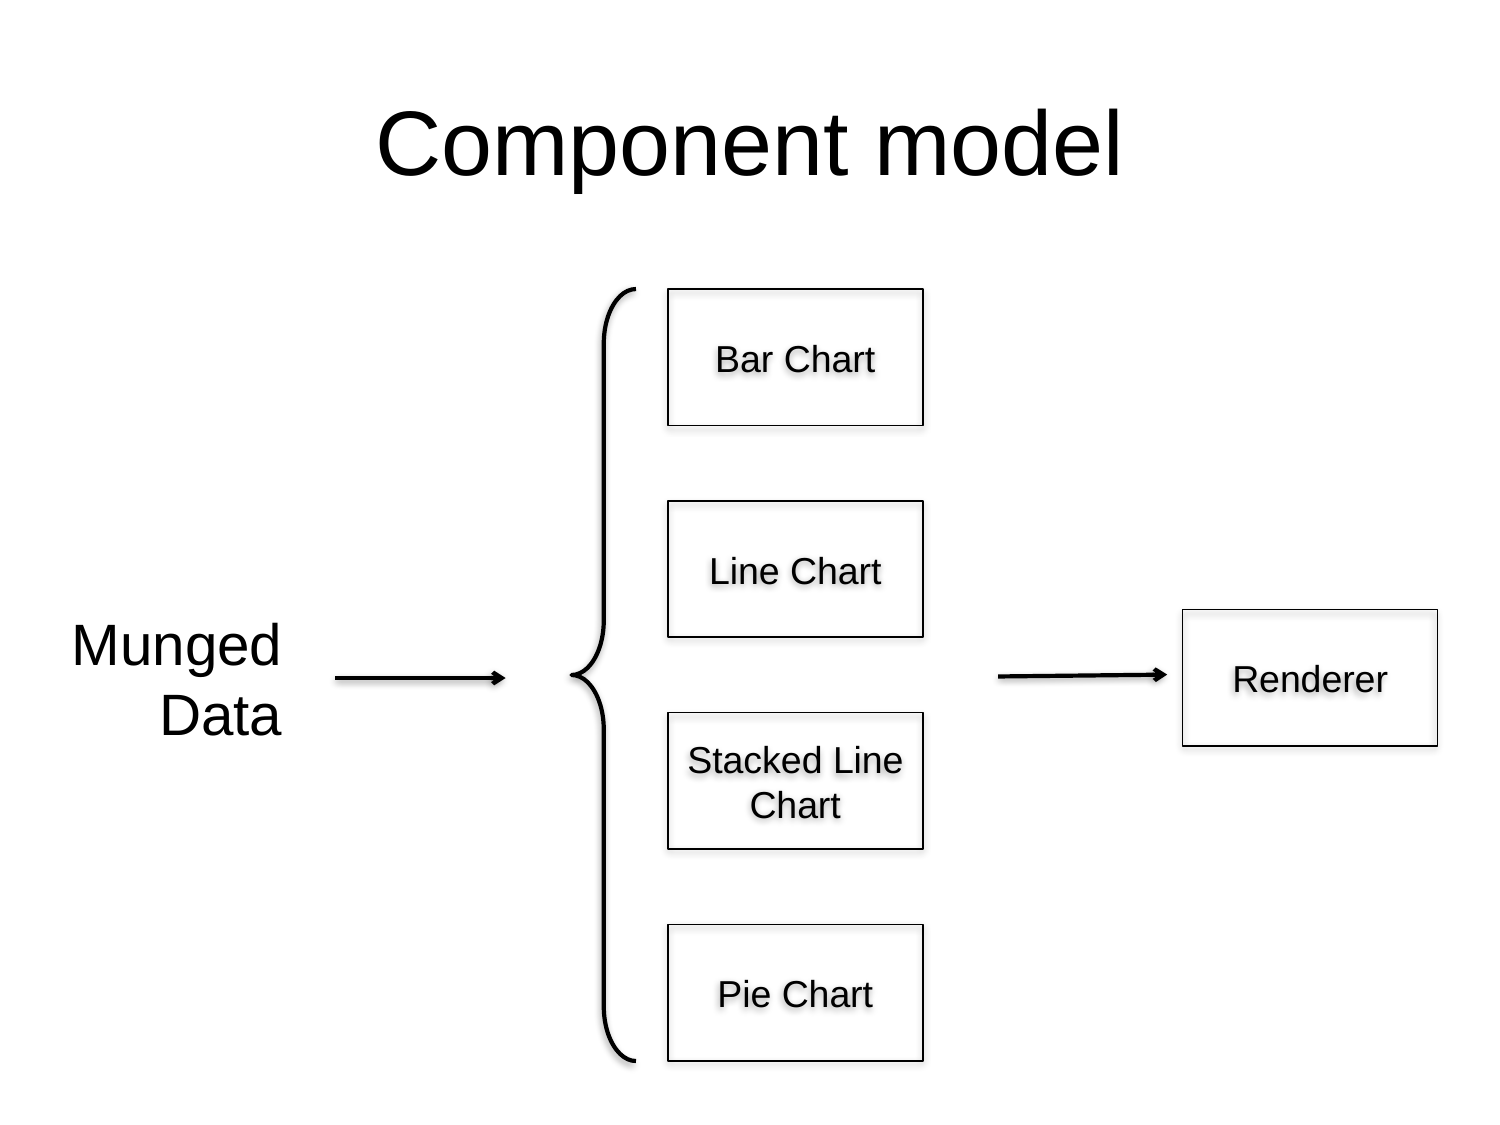

# Component model

Bar Chart
Line Chart
Munged
Data
Renderer
Stacked Line Chart
Pie Chart